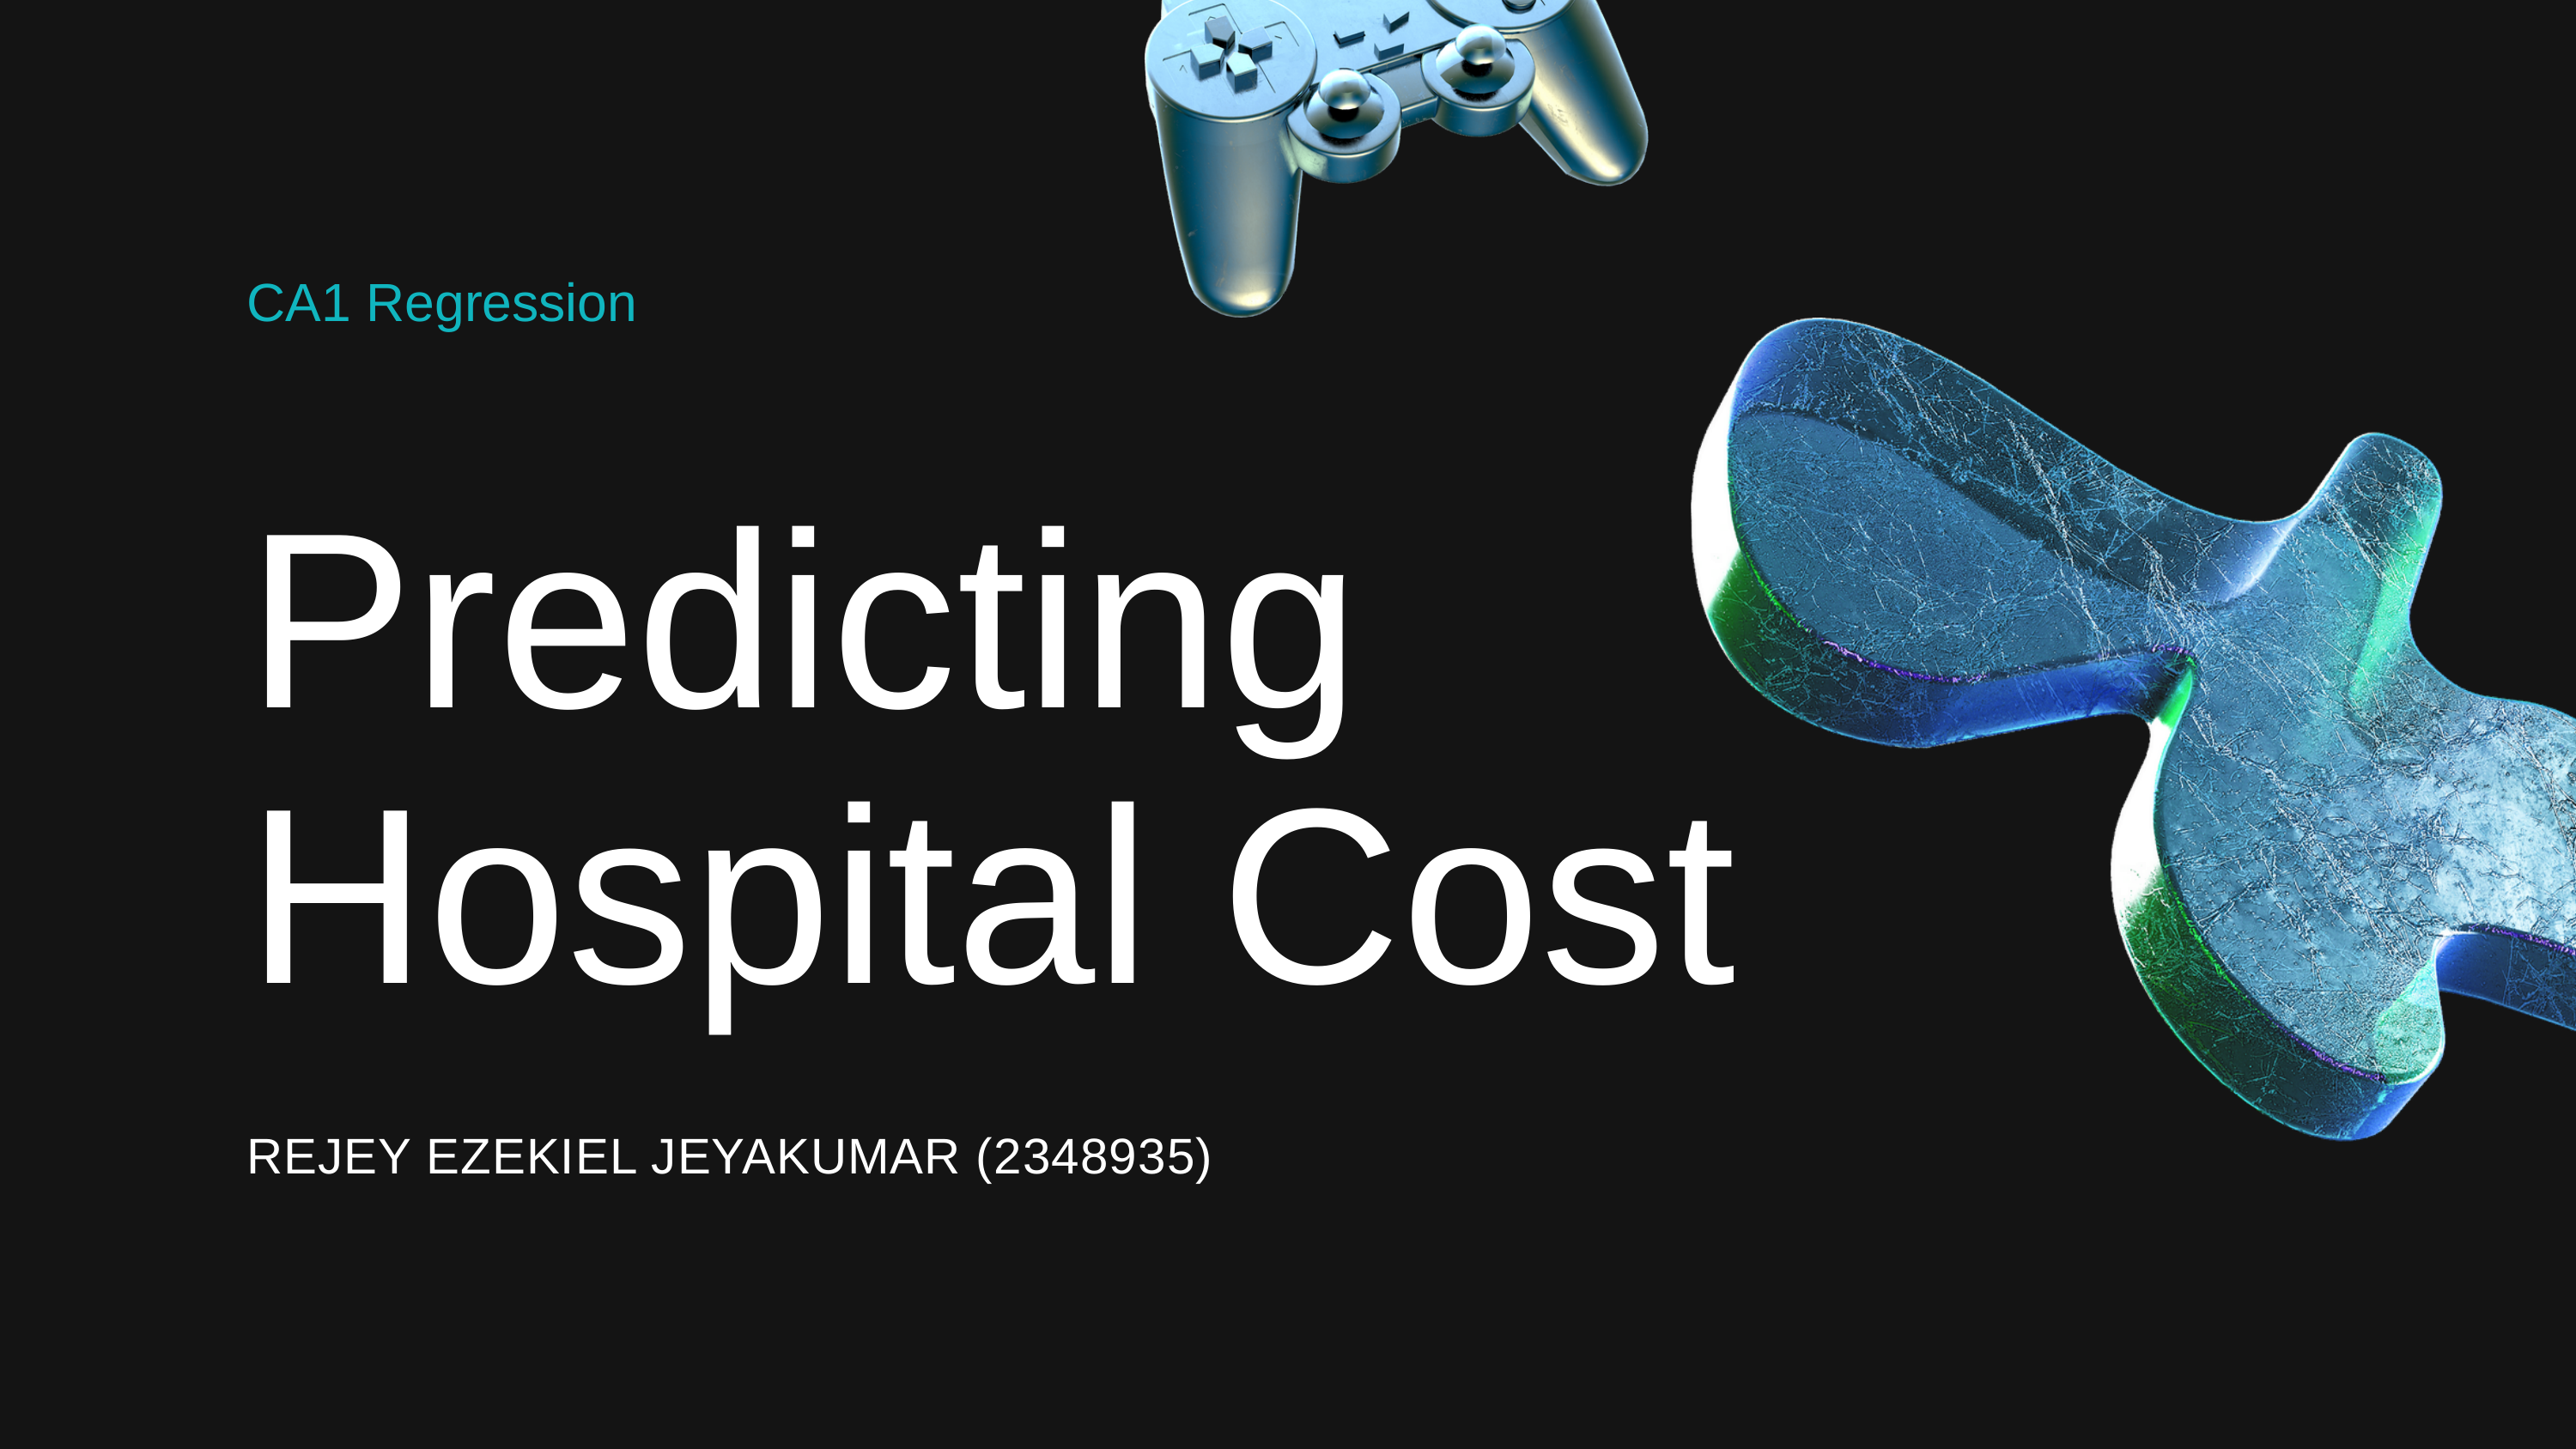

CA1 Regression
Predicting Hospital Cost
REJEY EZEKIEL JEYAKUMAR (2348935)